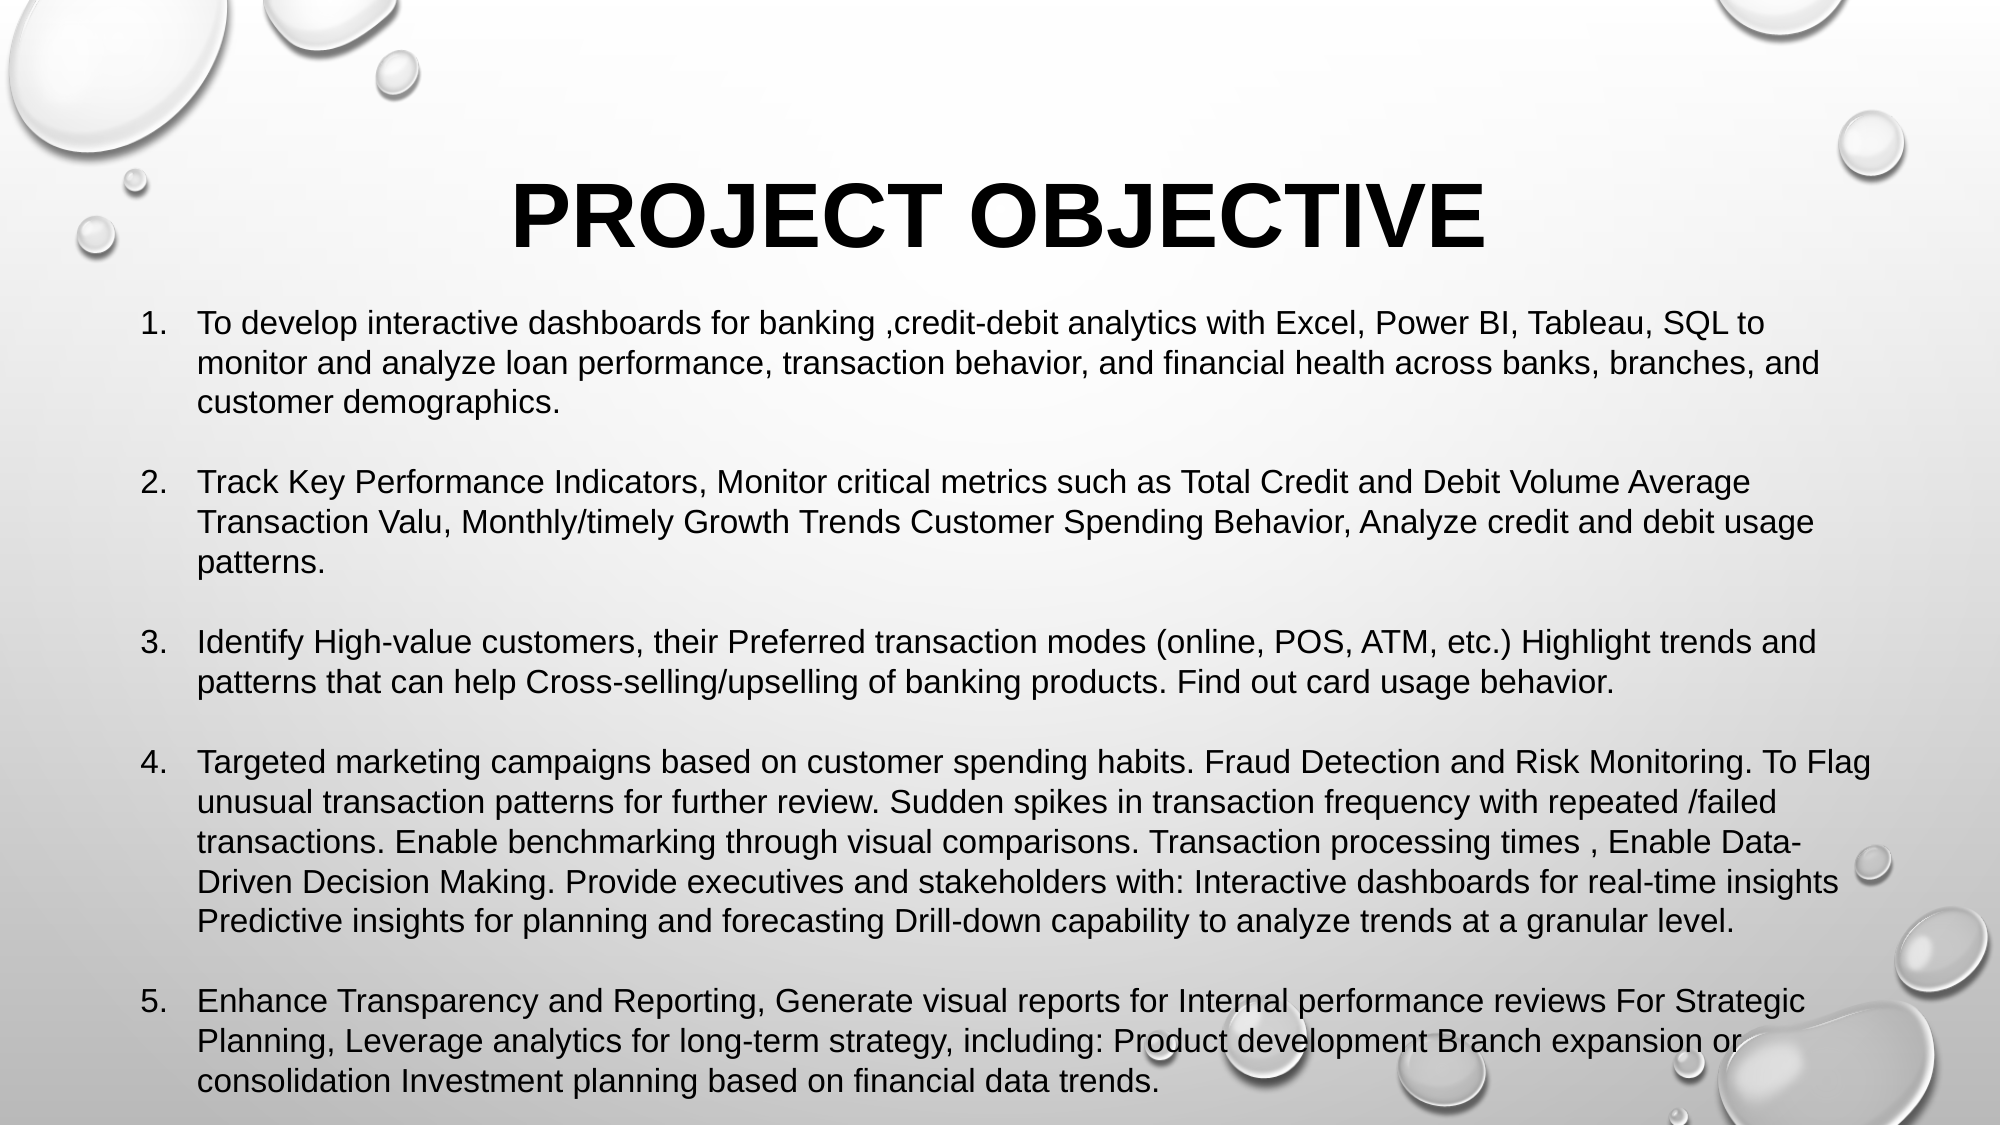

# Project Objective
To develop interactive dashboards for banking ,credit-debit analytics with Excel, Power BI, Tableau, SQL to monitor and analyze loan performance, transaction behavior, and financial health across banks, branches, and customer demographics.

Track Key Performance Indicators, Monitor critical metrics such as Total Credit and Debit Volume Average Transaction Valu, Monthly/timely Growth Trends Customer Spending Behavior, Analyze credit and debit usage patterns.

Identify High-value customers, their Preferred transaction modes (online, POS, ATM, etc.) Highlight trends and patterns that can help Cross-selling/upselling of banking products. Find out card usage behavior.

Targeted marketing campaigns based on customer spending habits. Fraud Detection and Risk Monitoring. To Flag unusual transaction patterns for further review. Sudden spikes in transaction frequency with repeated /failed transactions. Enable benchmarking through visual comparisons. Transaction processing times , Enable Data-Driven Decision Making. Provide executives and stakeholders with: Interactive dashboards for real-time insights Predictive insights for planning and forecasting Drill-down capability to analyze trends at a granular level.

Enhance Transparency and Reporting, Generate visual reports for Internal performance reviews For Strategic Planning, Leverage analytics for long-term strategy, including: Product development Branch expansion or consolidation Investment planning based on financial data trends.